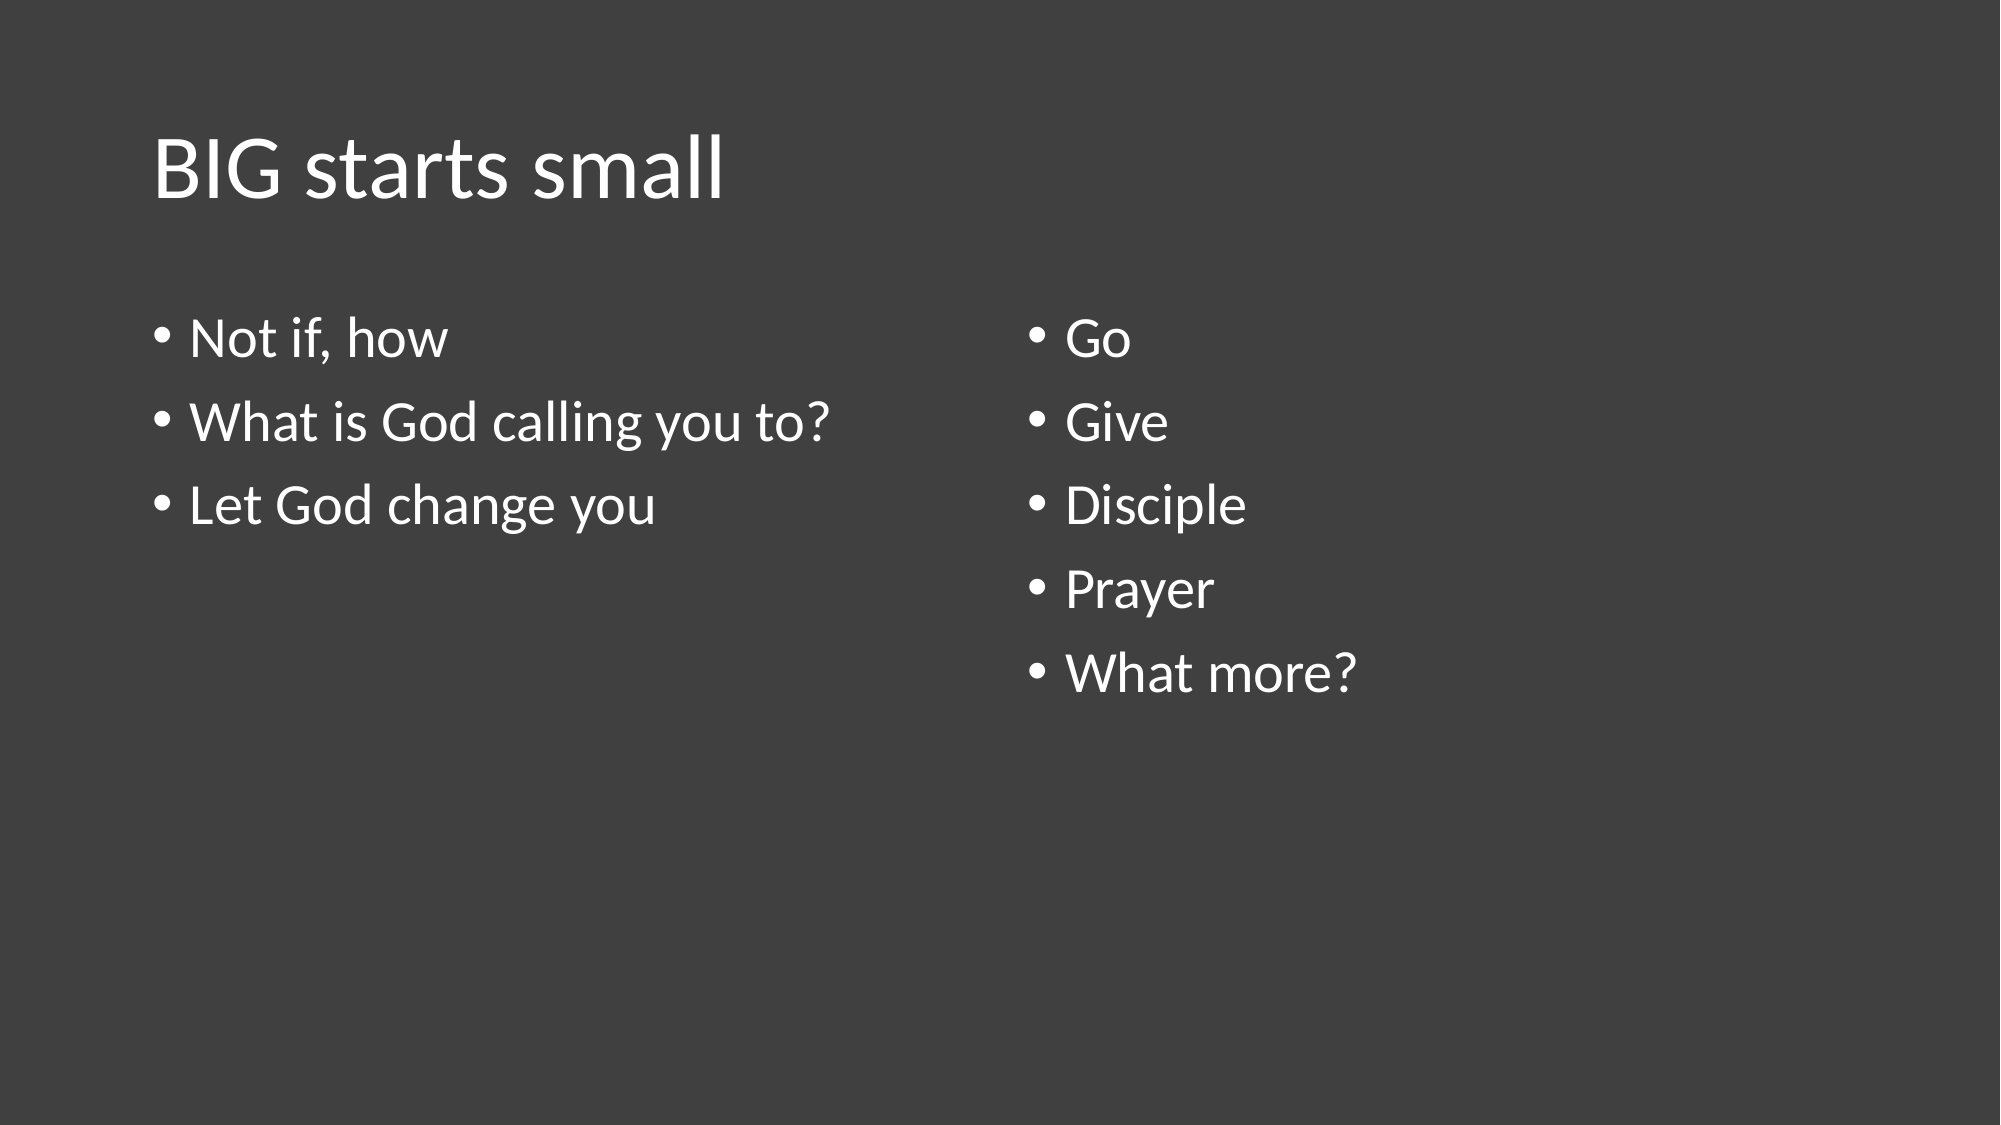

# BIG starts small
Not if, how
What is God calling you to?
Let God change you
Go
Give
Disciple
Prayer
What more?